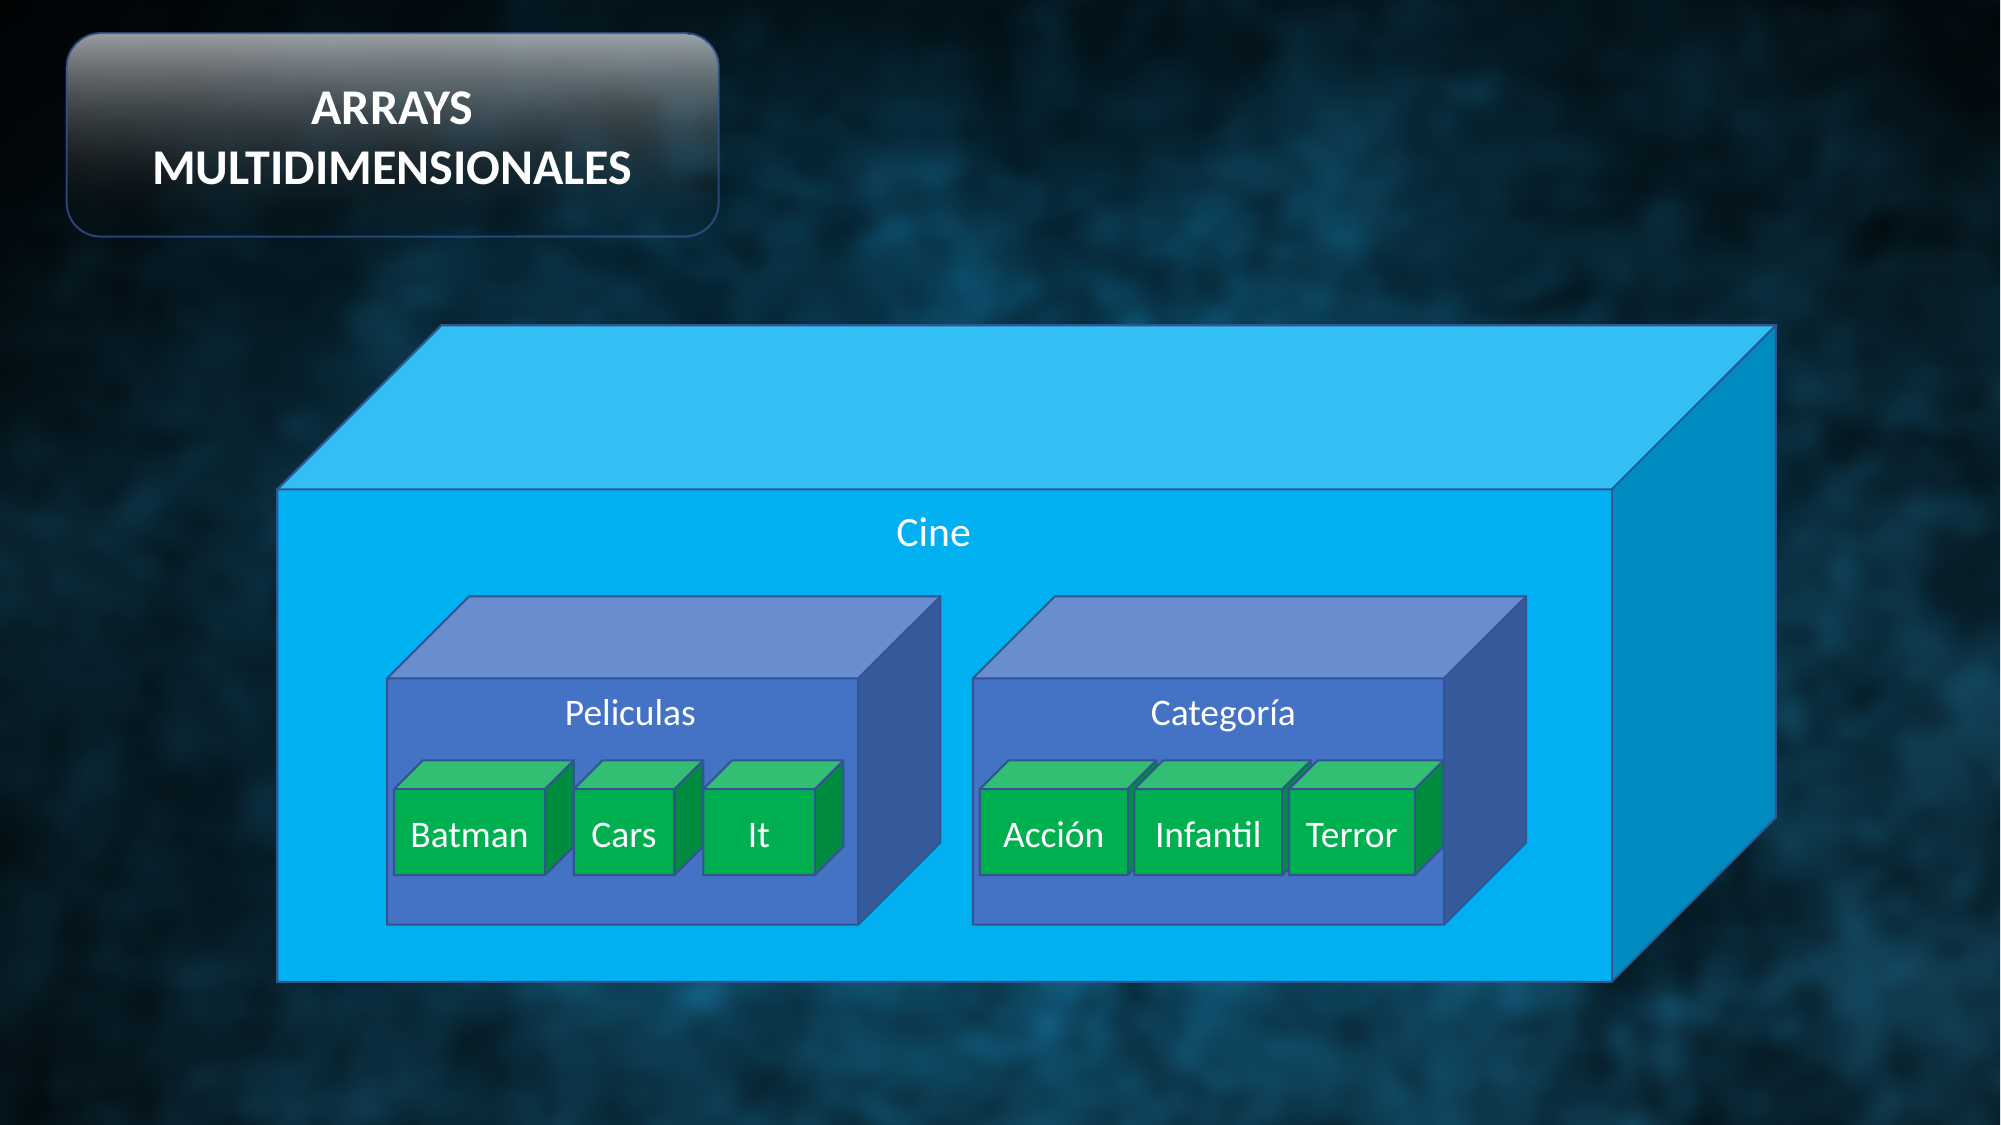

ARRAYS MULTIDIMENSIONALES

Cine

Peliculas
Categoría
Batman
Cars
It
Acción
Infantil
Terror